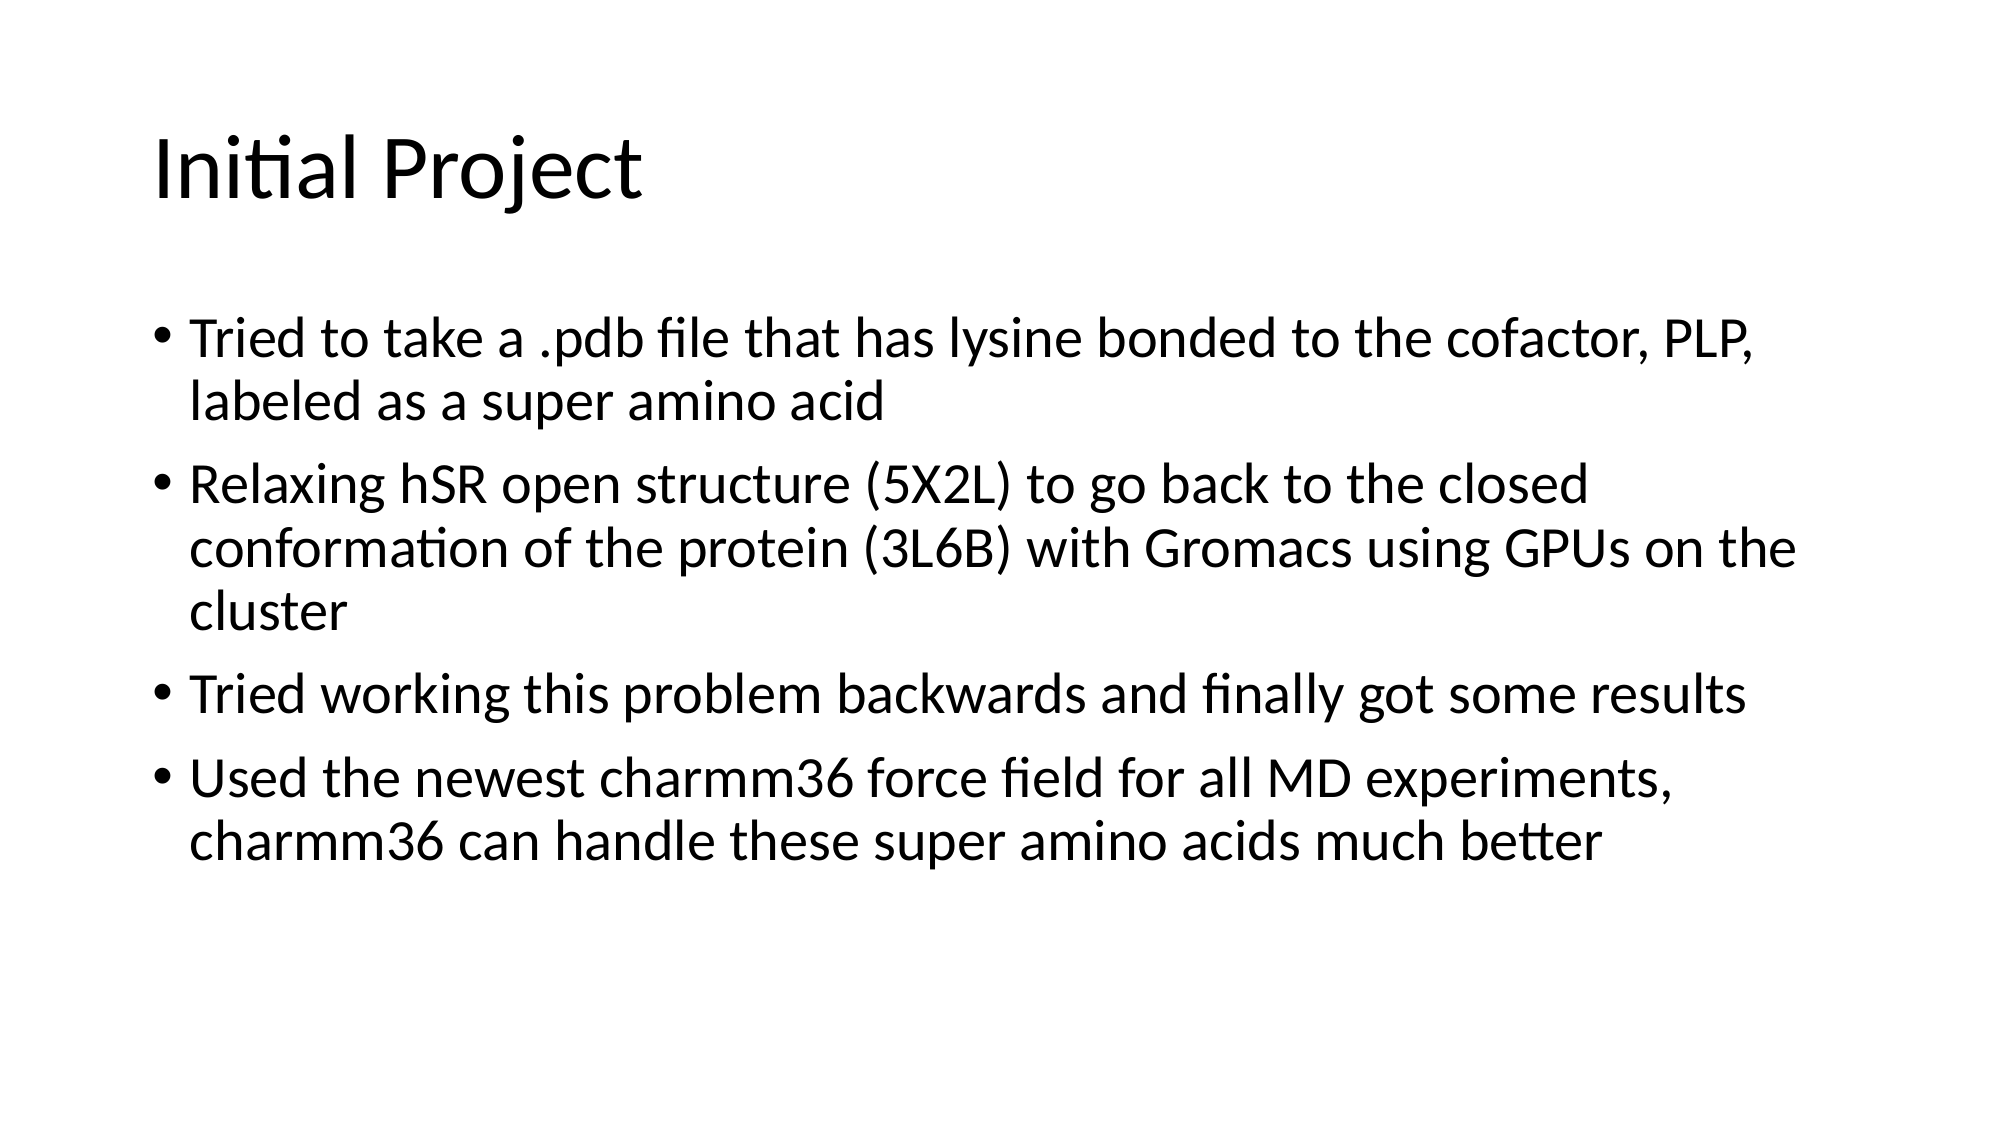

# Initial Project
Tried to take a .pdb file that has lysine bonded to the cofactor, PLP, labeled as a super amino acid
Relaxing hSR open structure (5X2L) to go back to the closed conformation of the protein (3L6B) with Gromacs using GPUs on the cluster
Tried working this problem backwards and finally got some results
Used the newest charmm36 force field for all MD experiments, charmm36 can handle these super amino acids much better